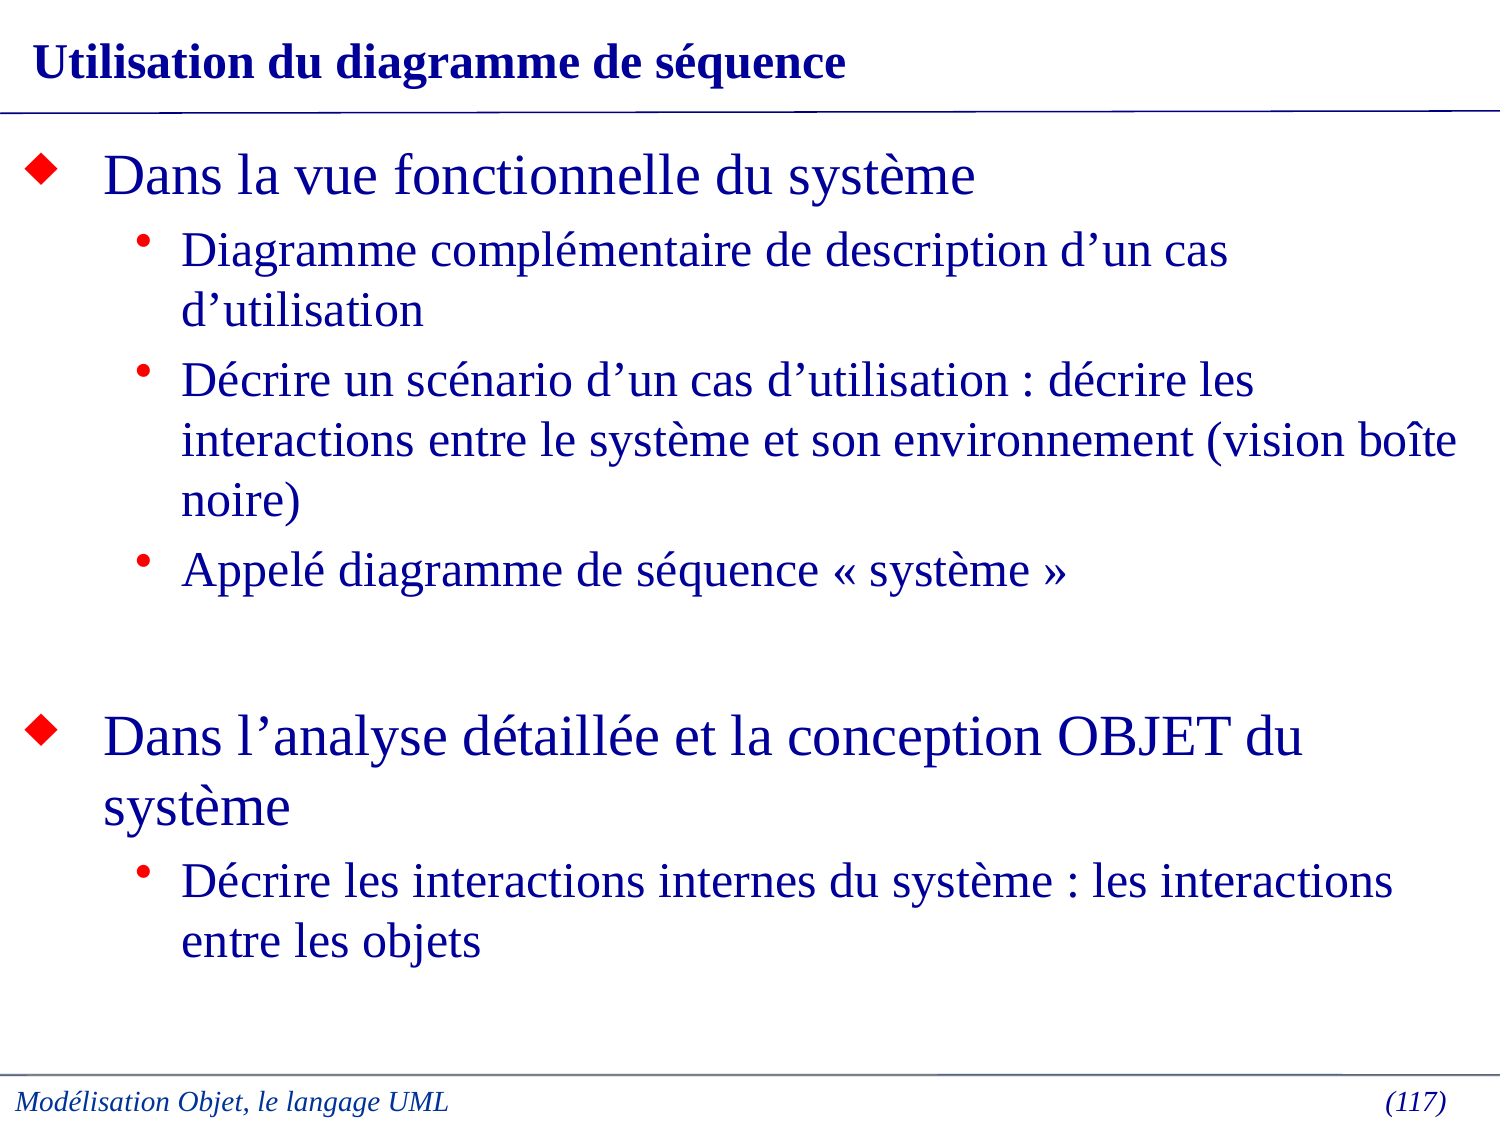

# Utilisation du diagramme de séquence
Dans la vue fonctionnelle du système
Diagramme complémentaire de description d’un cas d’utilisation
Décrire un scénario d’un cas d’utilisation : décrire les interactions entre le système et son environnement (vision boîte noire)
Appelé diagramme de séquence « système »

Dans l’analyse détaillée et la conception OBJET du système
Décrire les interactions internes du système : les interactions entre les objets
Modélisation Objet, le langage UML
 (117)